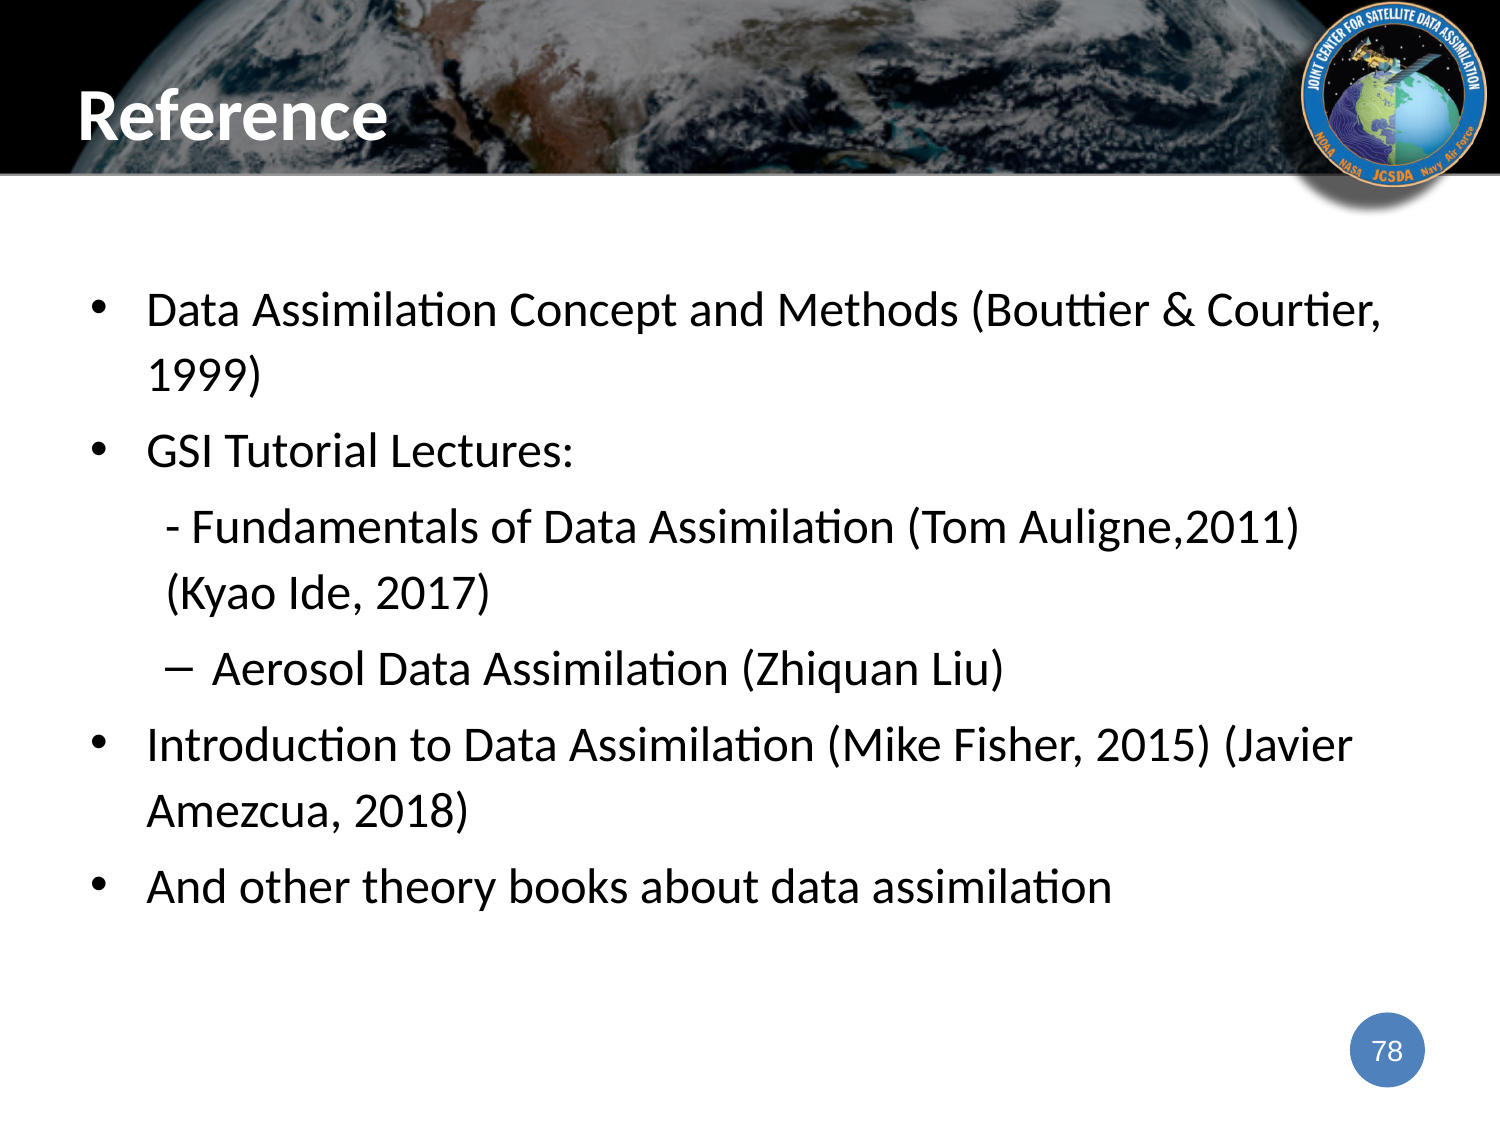

# Reference
Data Assimilation Concept and Methods (Bouttier & Courtier, 1999)
GSI Tutorial Lectures:
- Fundamentals of Data Assimilation (Tom Auligne,2011) (Kyao Ide, 2017)
Aerosol Data Assimilation (Zhiquan Liu)
Introduction to Data Assimilation (Mike Fisher, 2015) (Javier Amezcua, 2018)
And other theory books about data assimilation

78